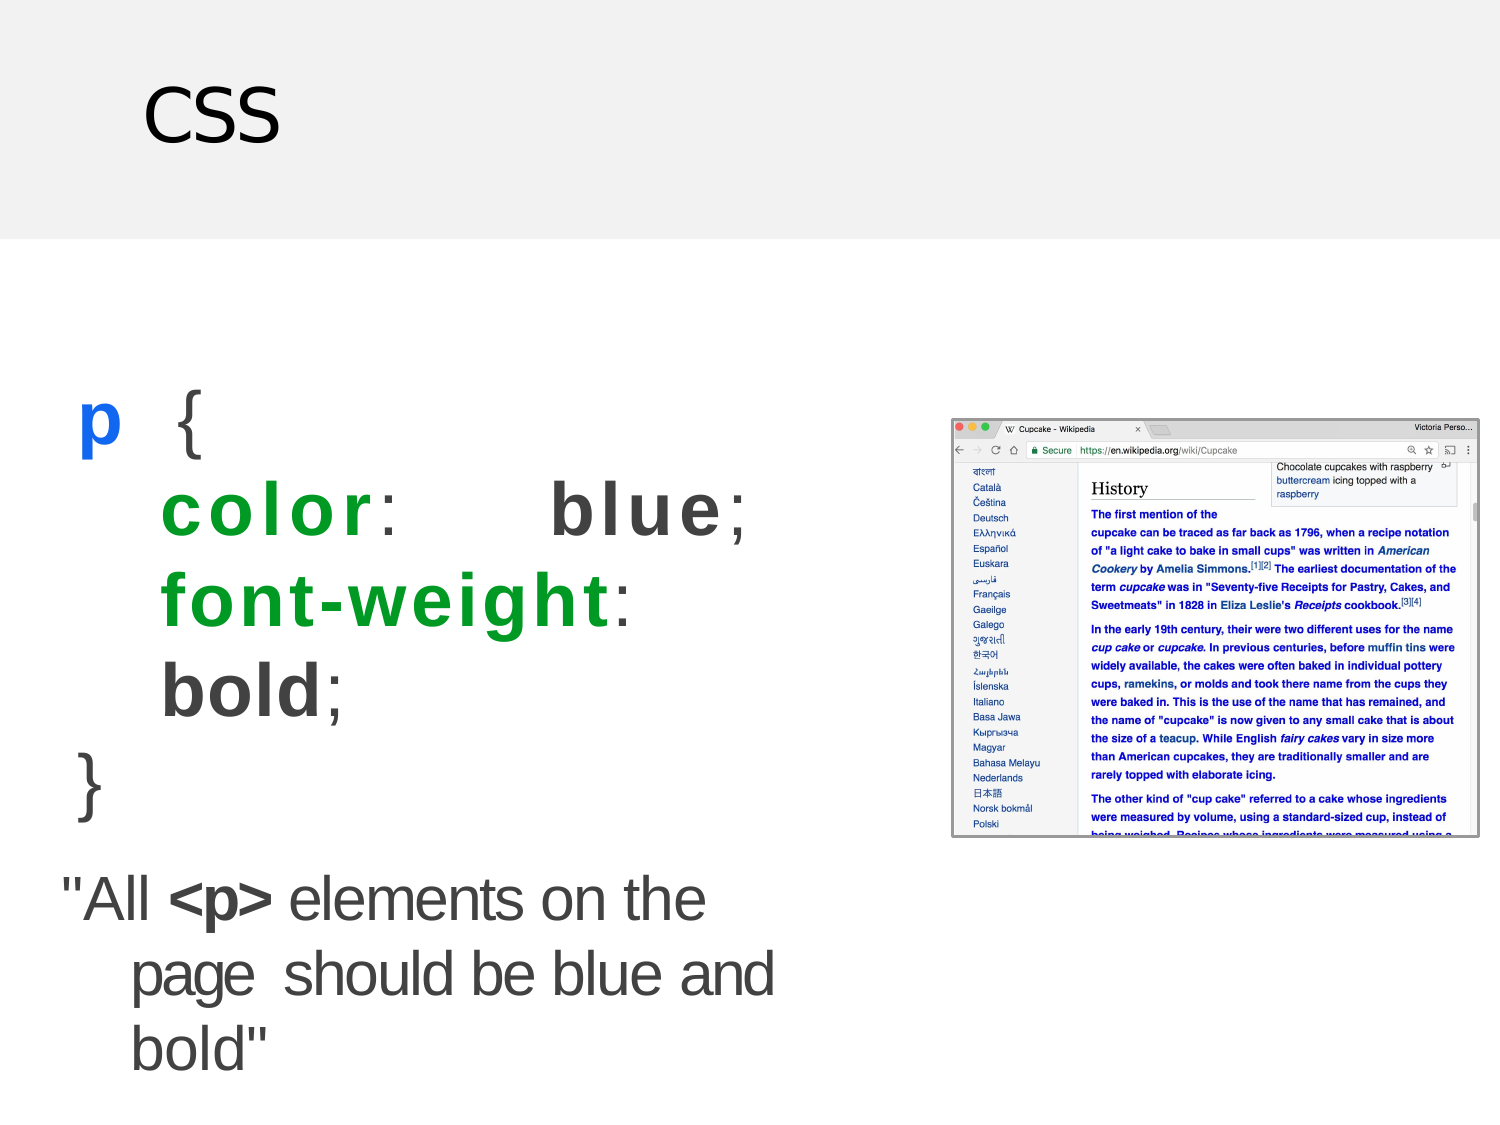

CSS
p	{
color:	blue;
font-weight:	bold;
}
"All <p> elements on the page  should be blue and bold"